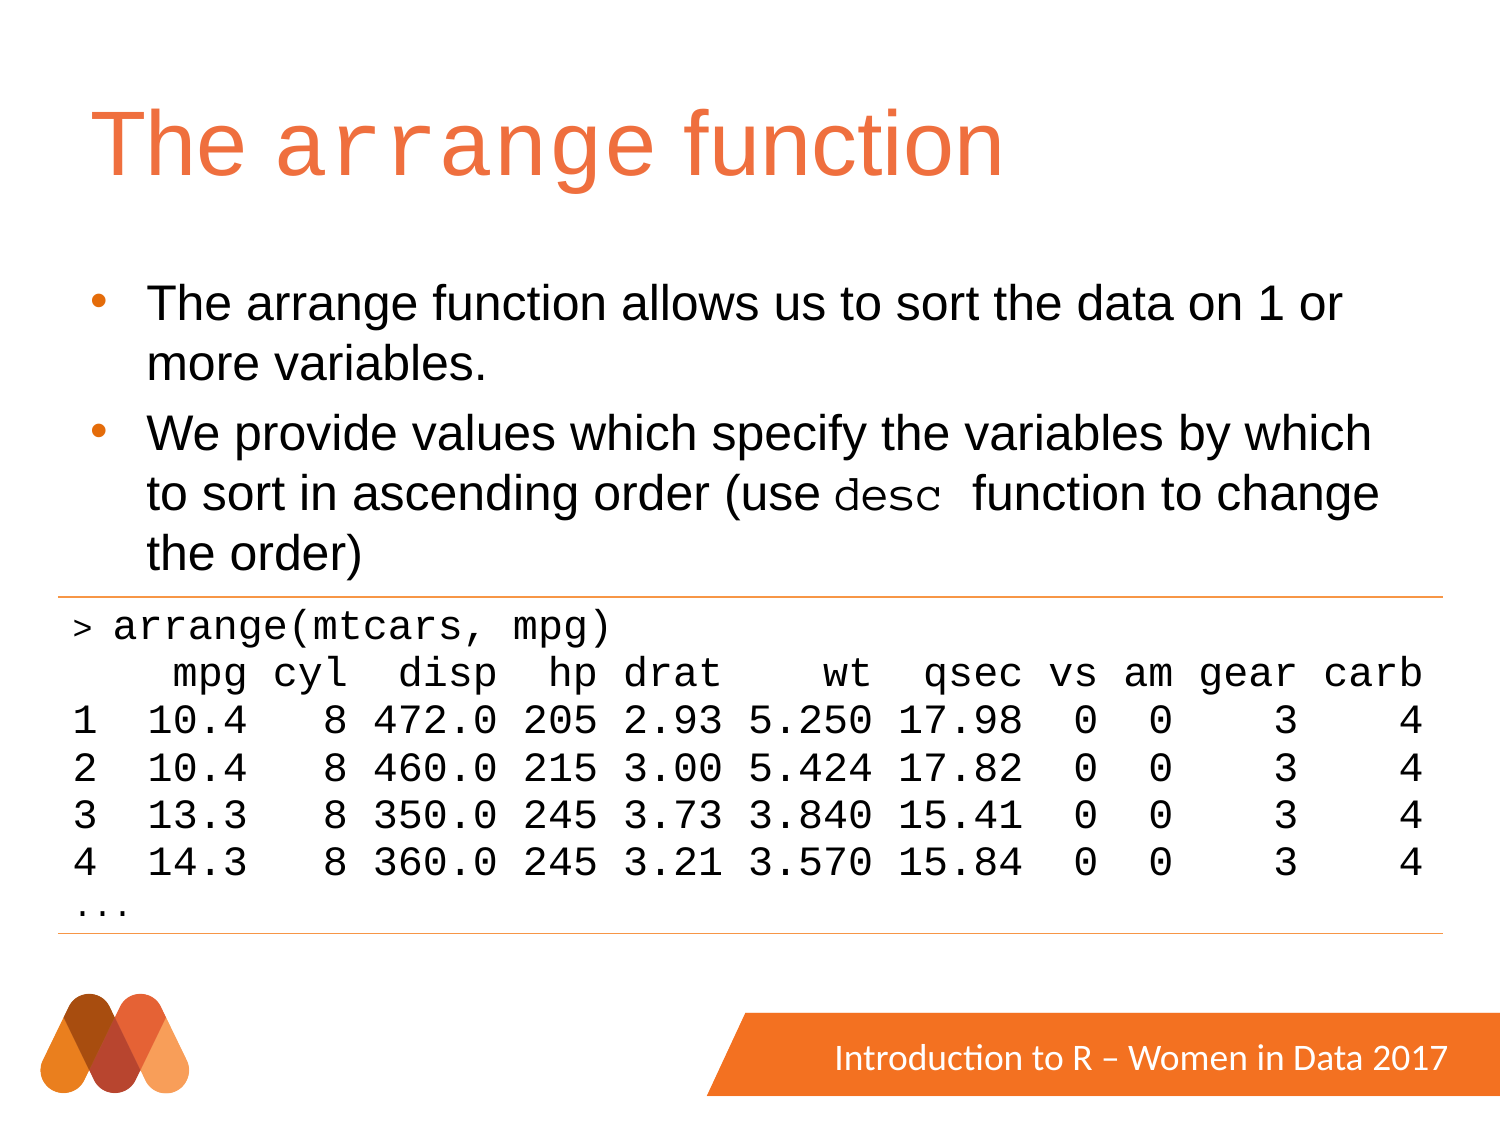

# The arrange function
The arrange function allows us to sort the data on 1 or more variables.
We provide values which specify the variables by which to sort in ascending order (use desc function to change the order)

| > arrange(mtcars, mpg) mpg cyl disp hp drat wt qsec vs am gear carb 1 10.4 8 472.0 205 2.93 5.250 17.98 0 0 3 4 2 10.4 8 460.0 215 3.00 5.424 17.82 0 0 3 4 3 13.3 8 350.0 245 3.73 3.840 15.41 0 0 3 4 4 14.3 8 360.0 245 3.21 3.570 15.84 0 0 3 4 ... |
| --- |
Introduction to R – Women in Data 2017